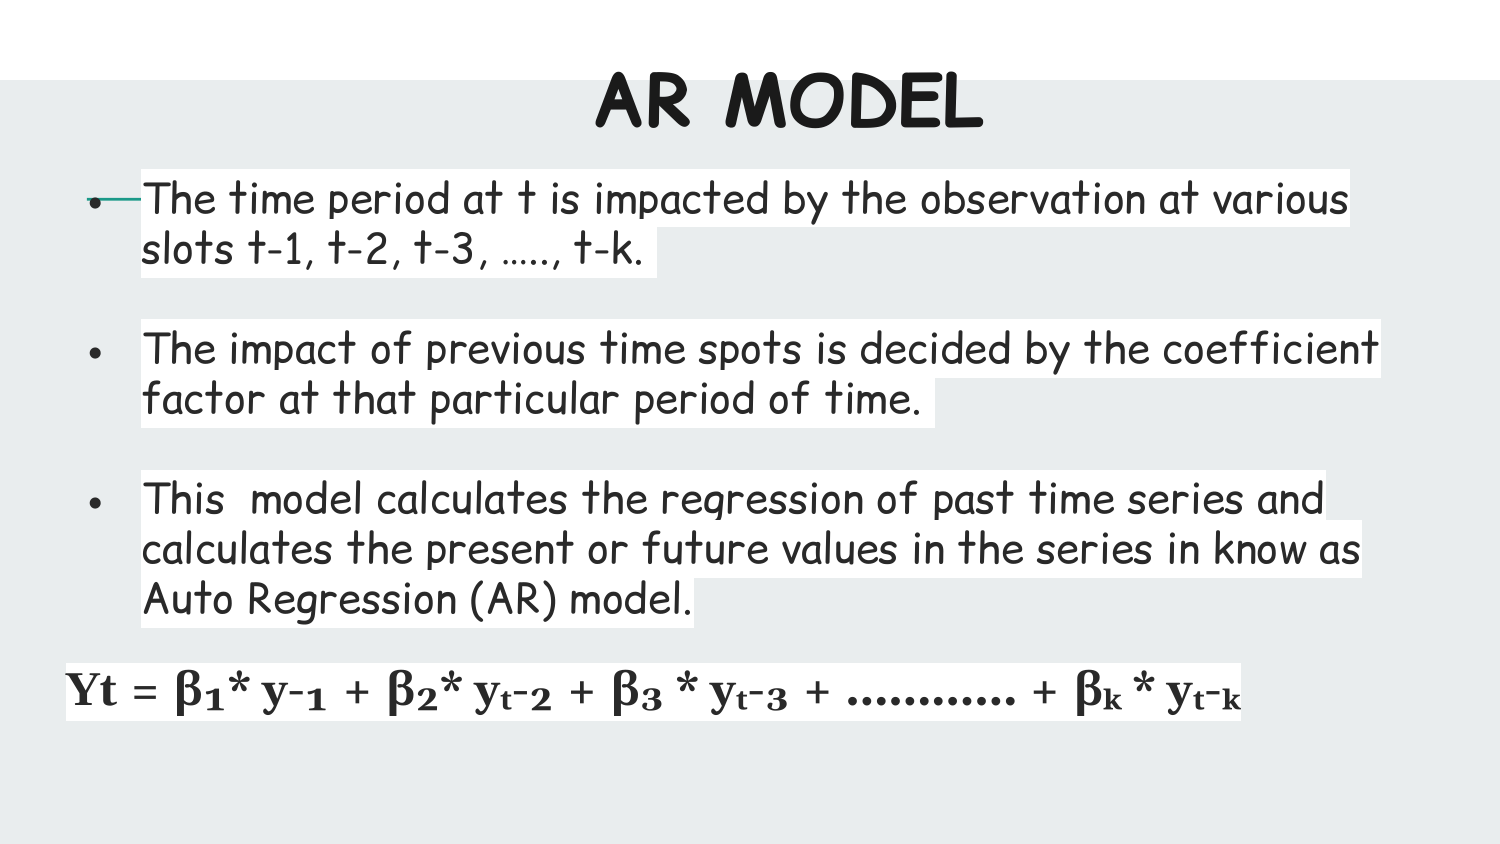

# AR MODEL
The time period at t is impacted by the observation at various slots t-1, t-2, t-3, ….., t-k.

The impact of previous time spots is decided by the coefficient factor at that particular period of time.

This  model calculates the regression of past time series and calculates the present or future values in the series in know as Auto Regression (AR) model.

Yt = β₁* y-₁ + β₂* yₜ-₂ + β₃ * yₜ-₃ + ………… + βₖ * yₜ-ₖ